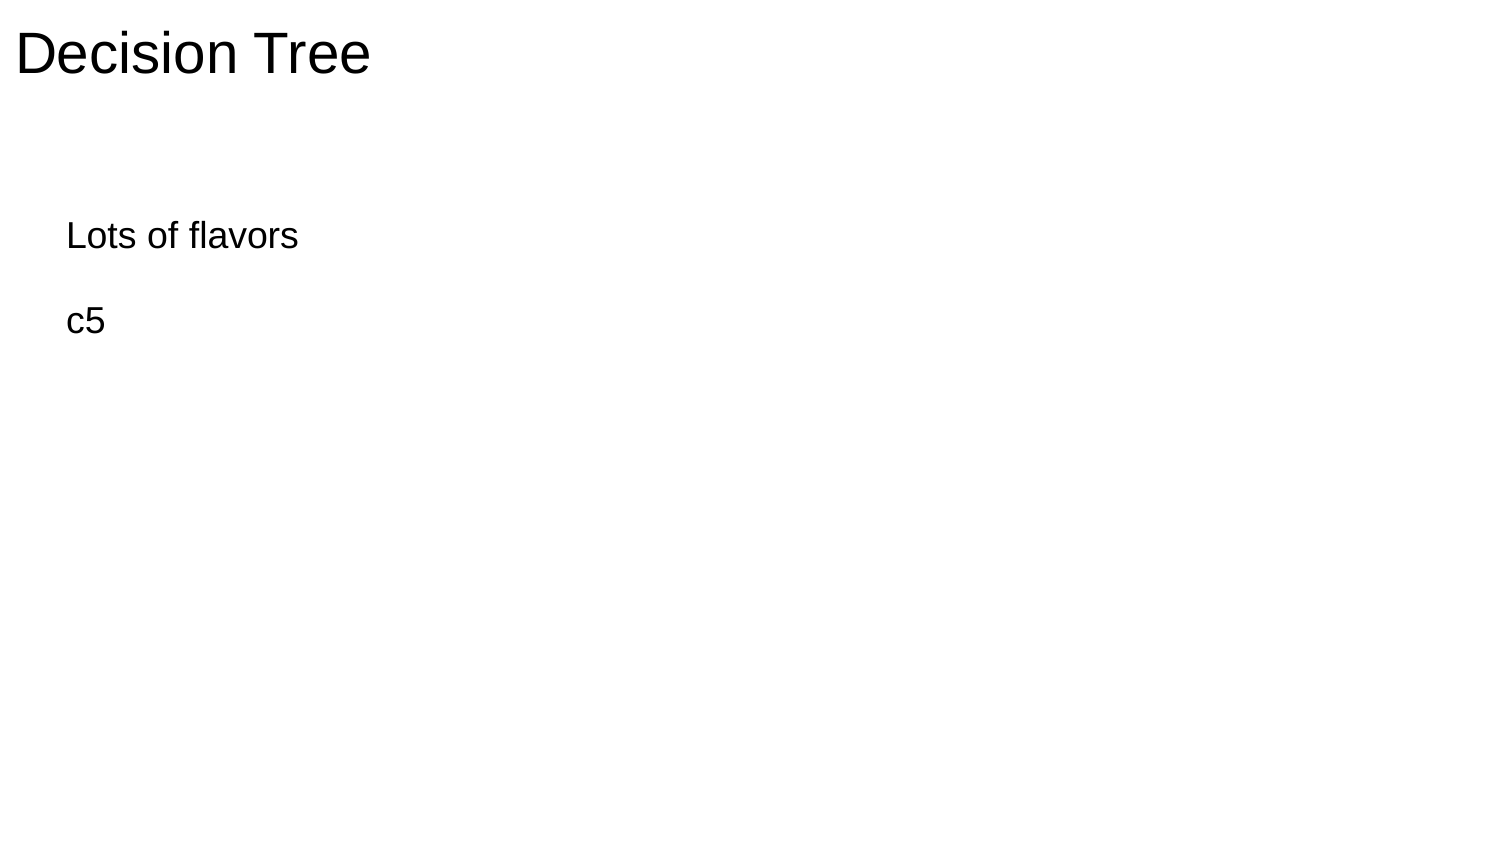

# Decision Tree
Lots of flavors
c5